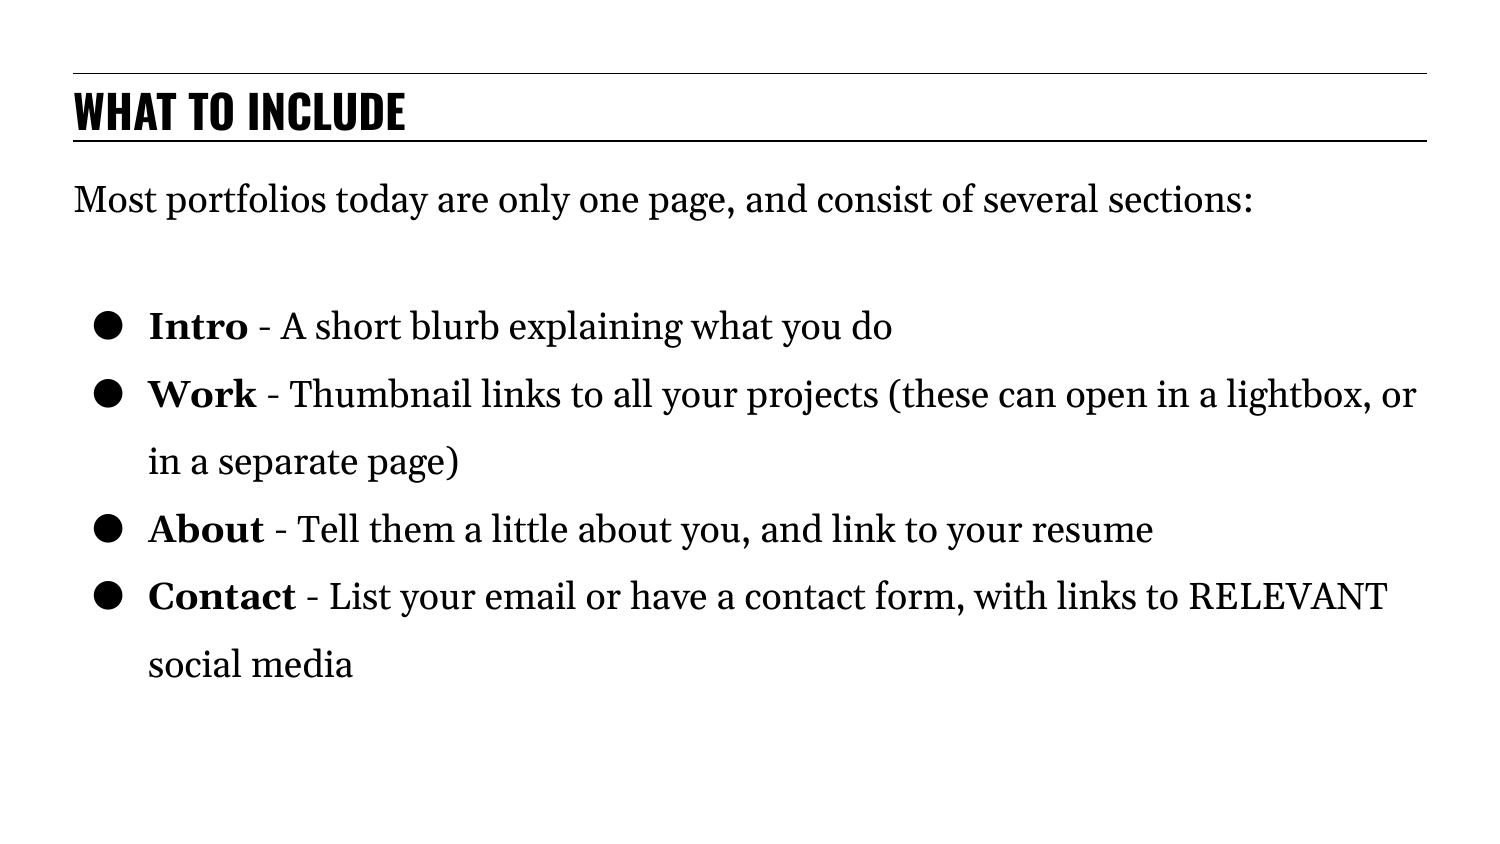

WHAT TO INCLUDE

Most portfolios today are only one page, and consist of several sections:
Intro - A short blurb explaining what you do
Work - Thumbnail links to all your projects (these can open in a lightbox, or in a separate page)
About - Tell them a little about you, and link to your resume
Contact - List your email or have a contact form, with links to RELEVANT social media